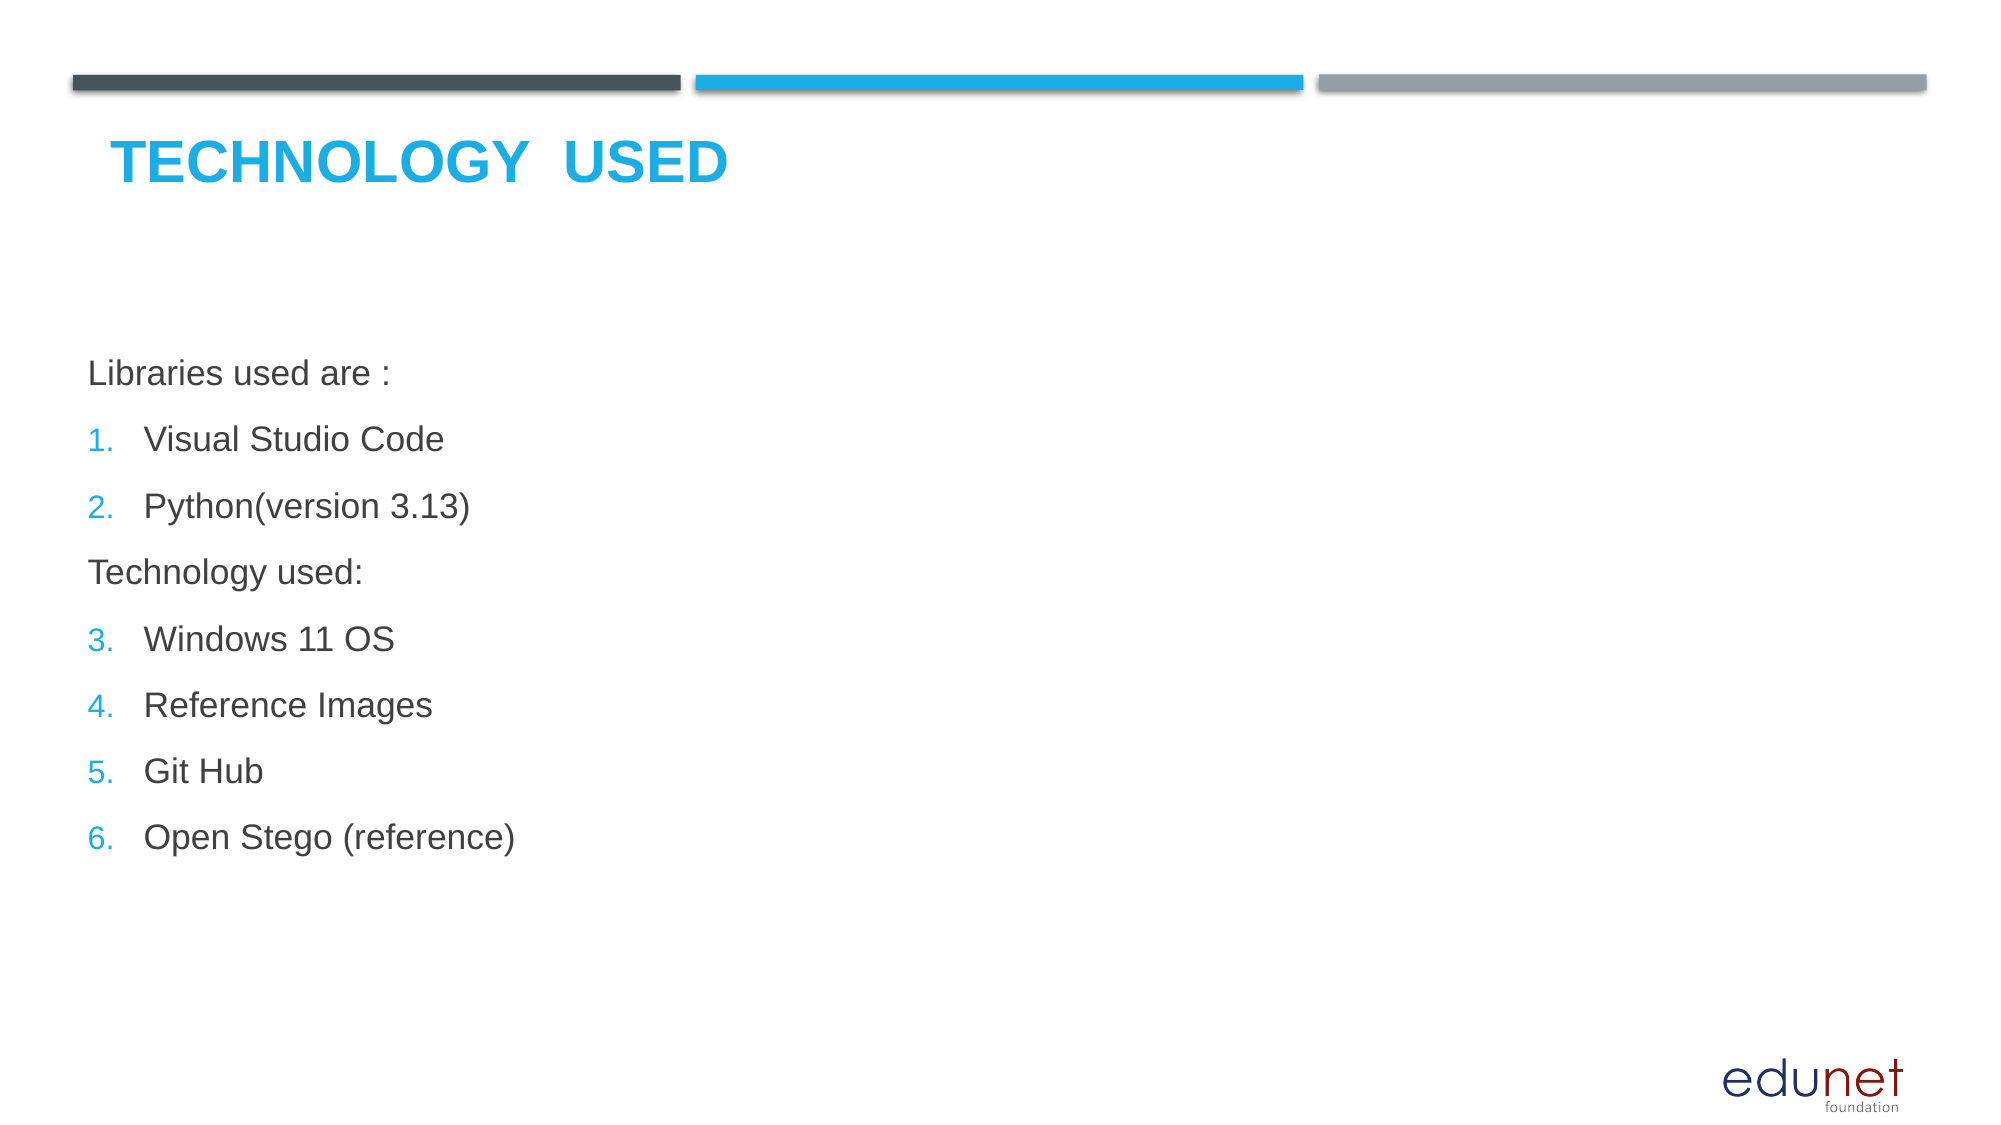

# Technology  used
Libraries used are :
Visual Studio Code
Python(version 3.13)
Technology used:
Windows 11 OS
Reference Images
Git Hub
Open Stego (reference)